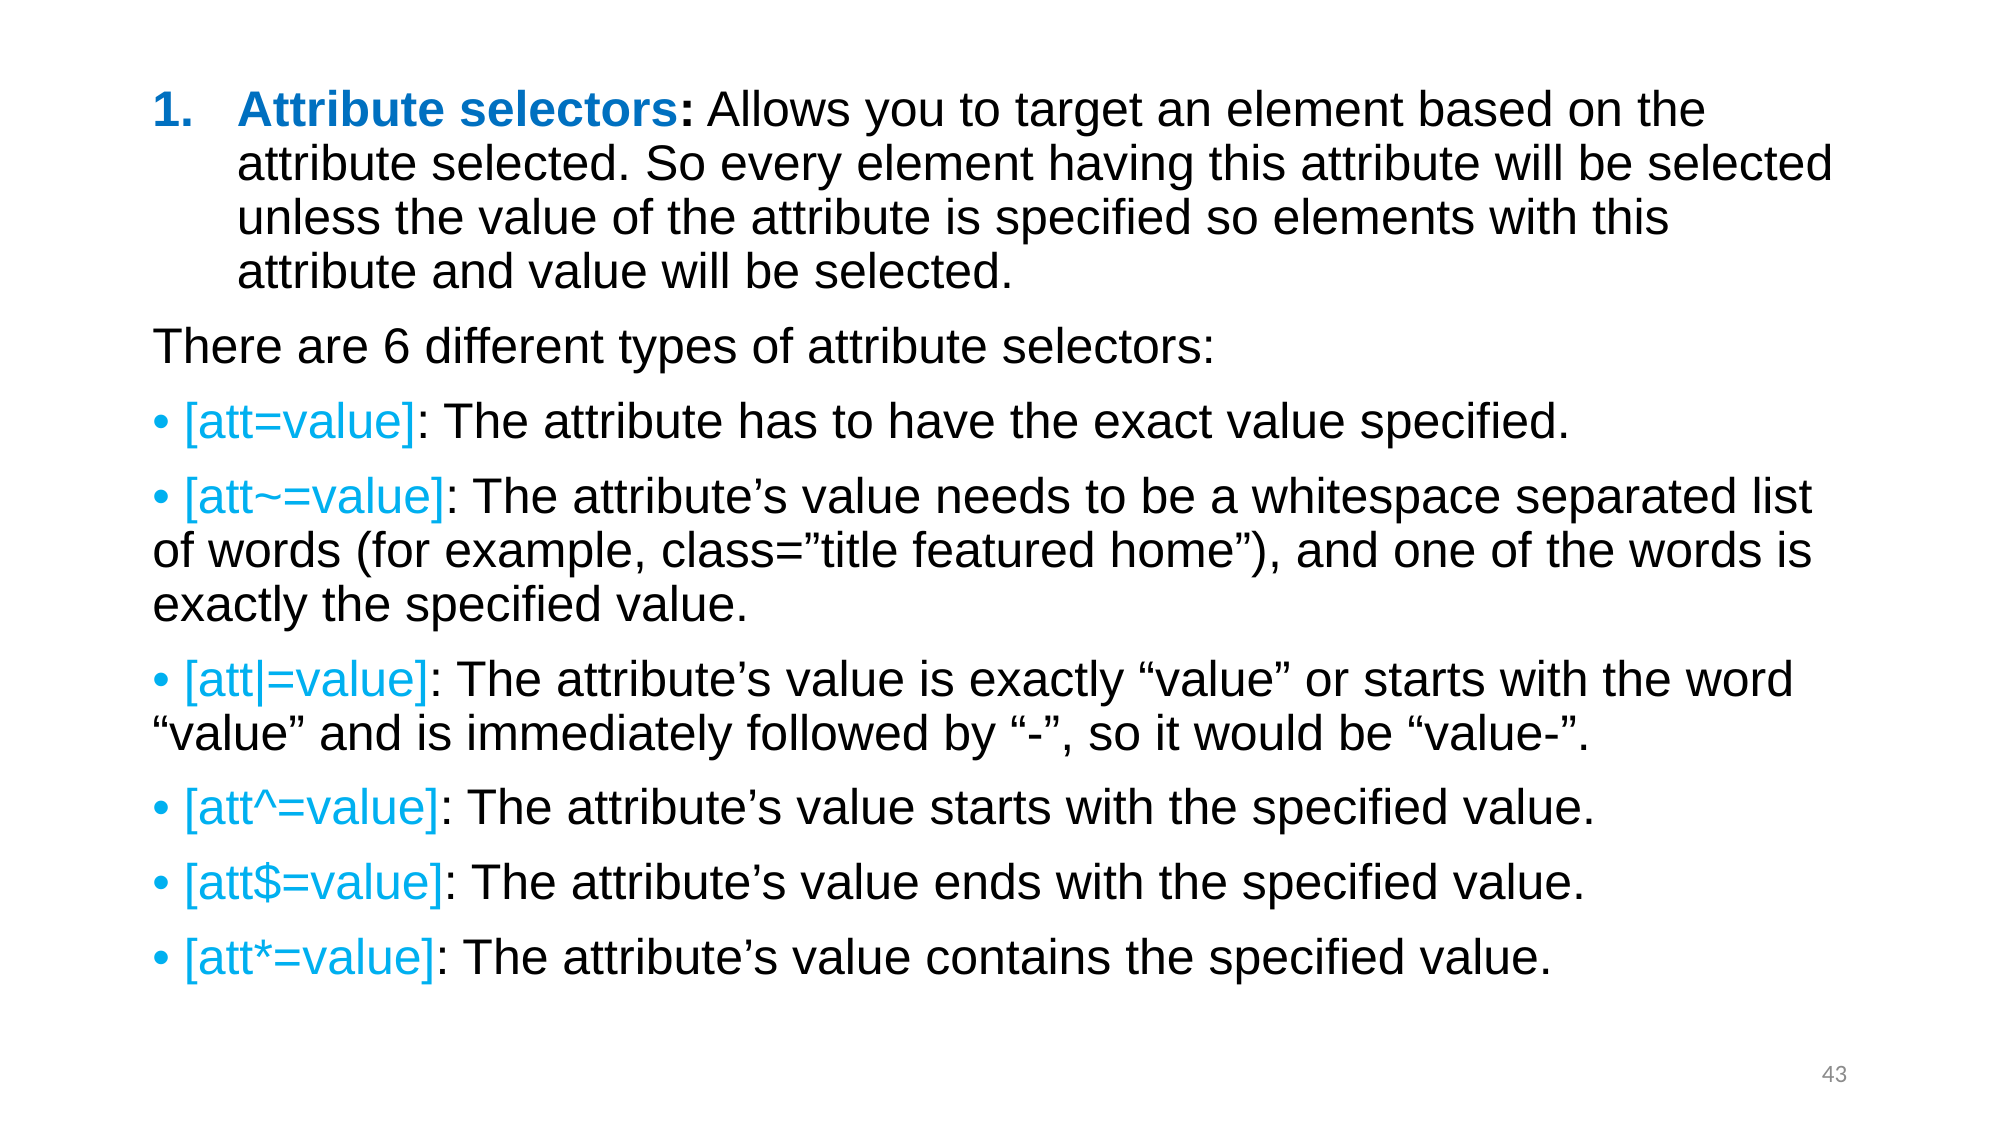

Attribute selectors: Allows you to target an element based on the attribute selected. So every element having this attribute will be selected unless the value of the attribute is specified so elements with this attribute and value will be selected.
There are 6 different types of attribute selectors:
• [att=value]: The attribute has to have the exact value specified.
• [att~=value]: The attribute’s value needs to be a whitespace separated list of words (for example, class=”title featured home”), and one of the words is exactly the specified value.
• [att|=value]: The attribute’s value is exactly “value” or starts with the word “value” and is immediately followed by “-”, so it would be “value-”.
• [att^=value]: The attribute’s value starts with the specified value.
• [att$=value]: The attribute’s value ends with the specified value.
• [att*=value]: The attribute’s value contains the specified value.
43